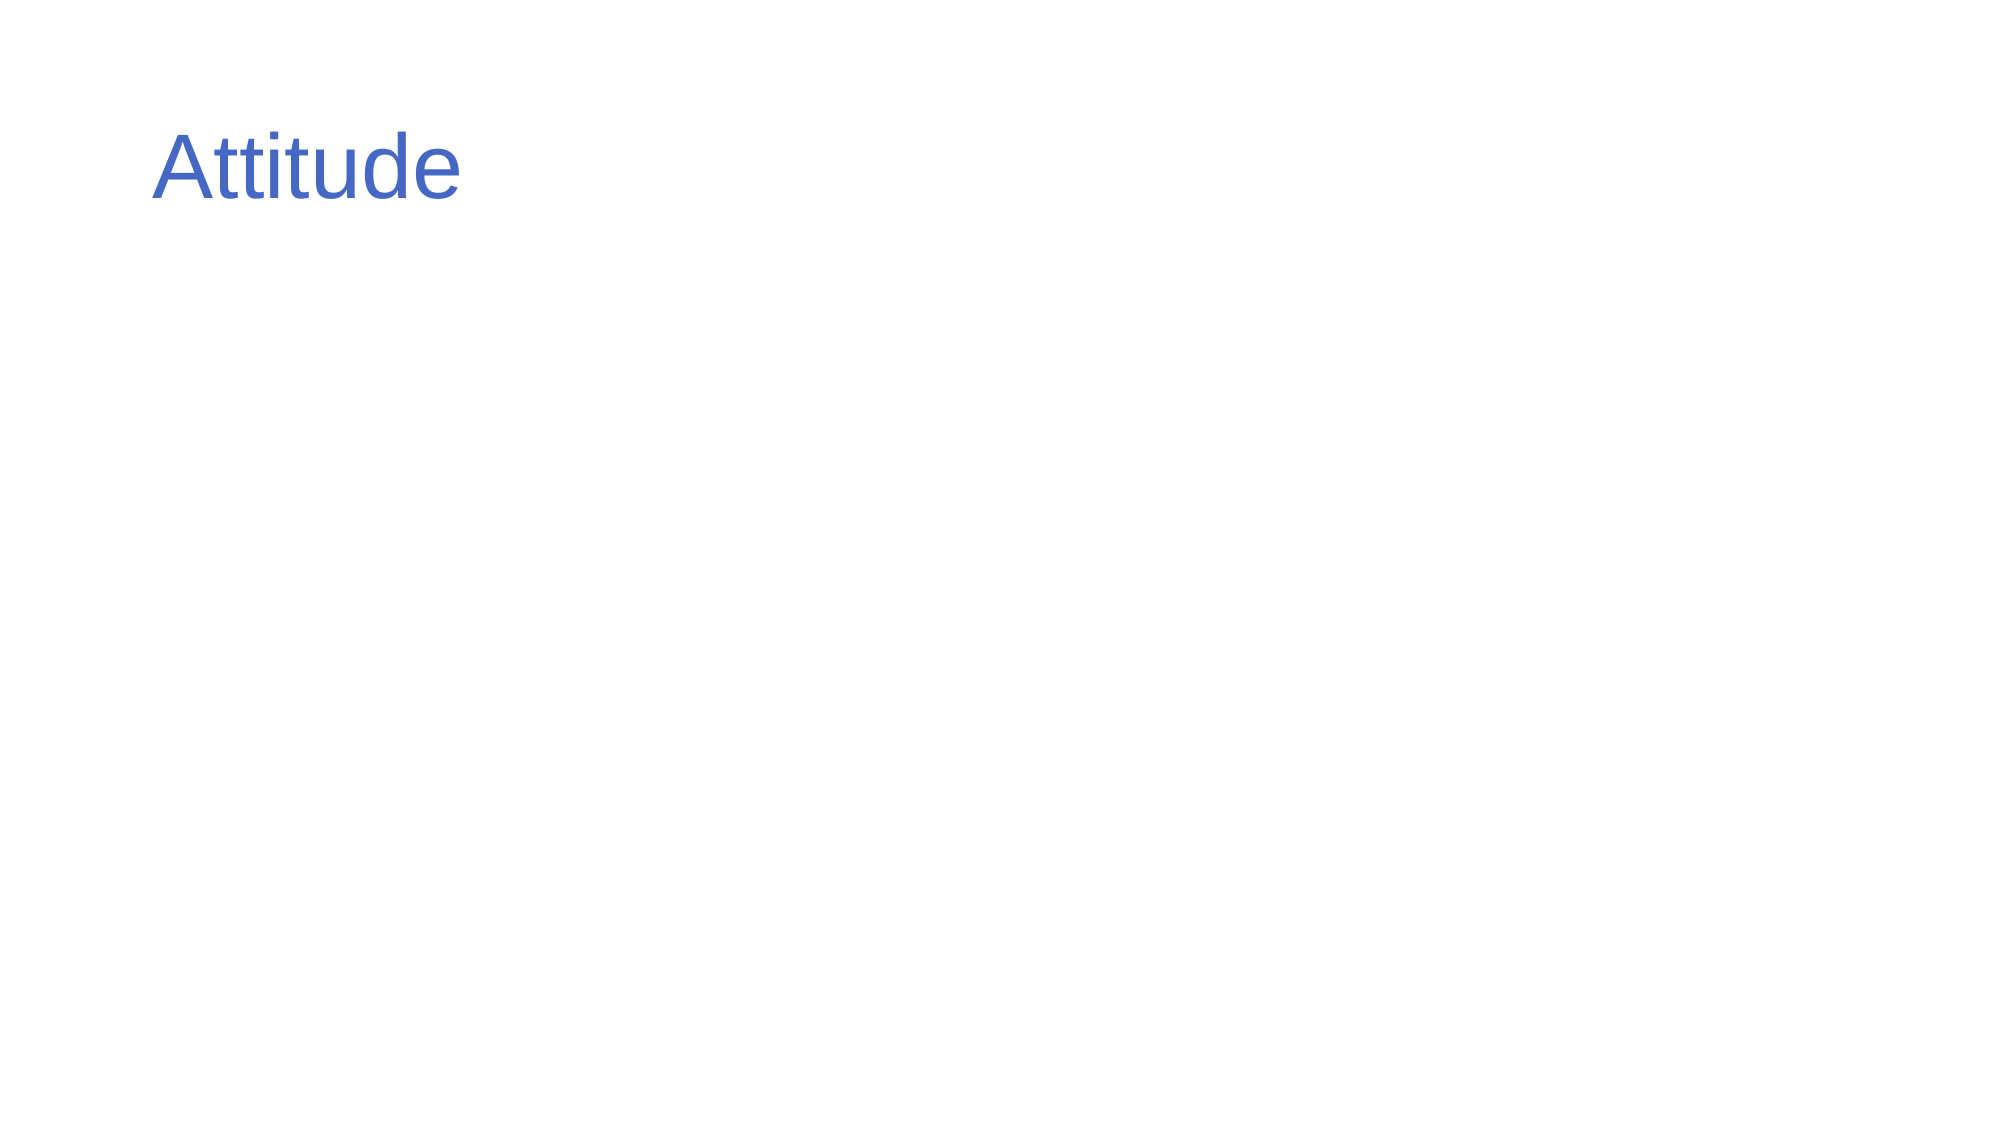

# Attitude
To every unfair, unjustified, and ill-informed criticism from your reader, respond “That’s very interesting… here is what I intended to say… how could I rephrase it so that you would have understood that”?
Better get criticised by your friendly colleagues than by panel member at the meeting.
Much easier do face to face than by email